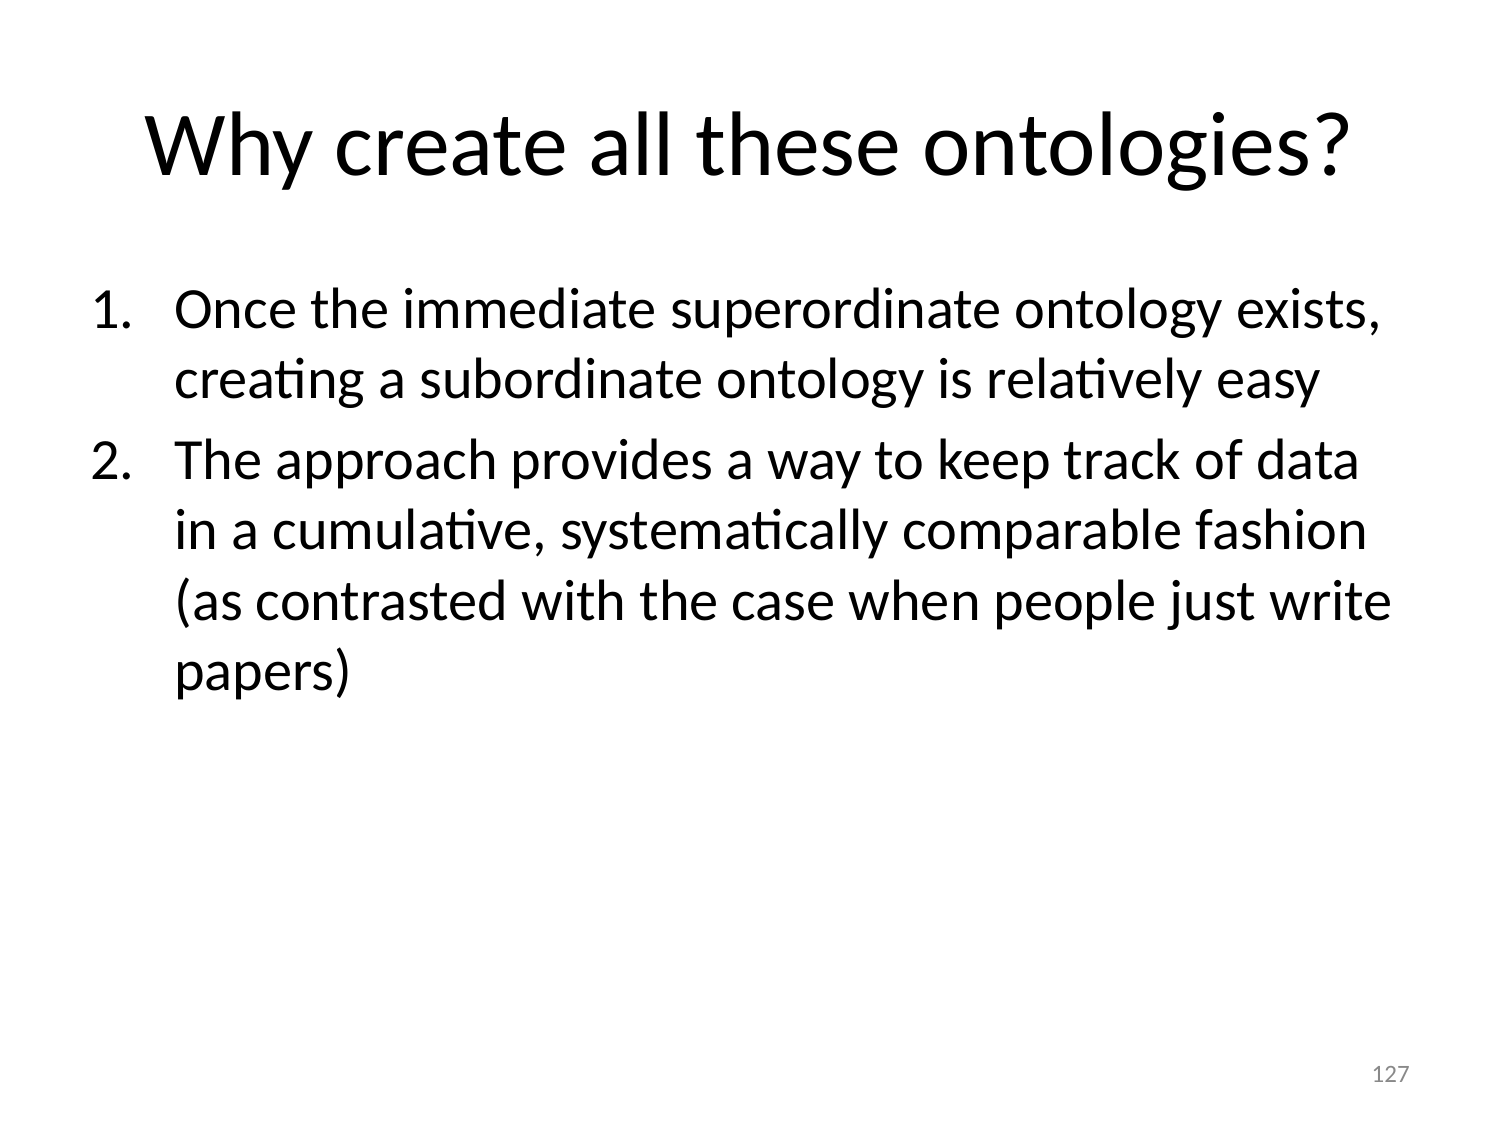

# Why create all these ontologies?
Once the immediate superordinate ontology exists, creating a subordinate ontology is relatively easy
The approach provides a way to keep track of data in a cumulative, systematically comparable fashion (as contrasted with the case when people just write papers)
127